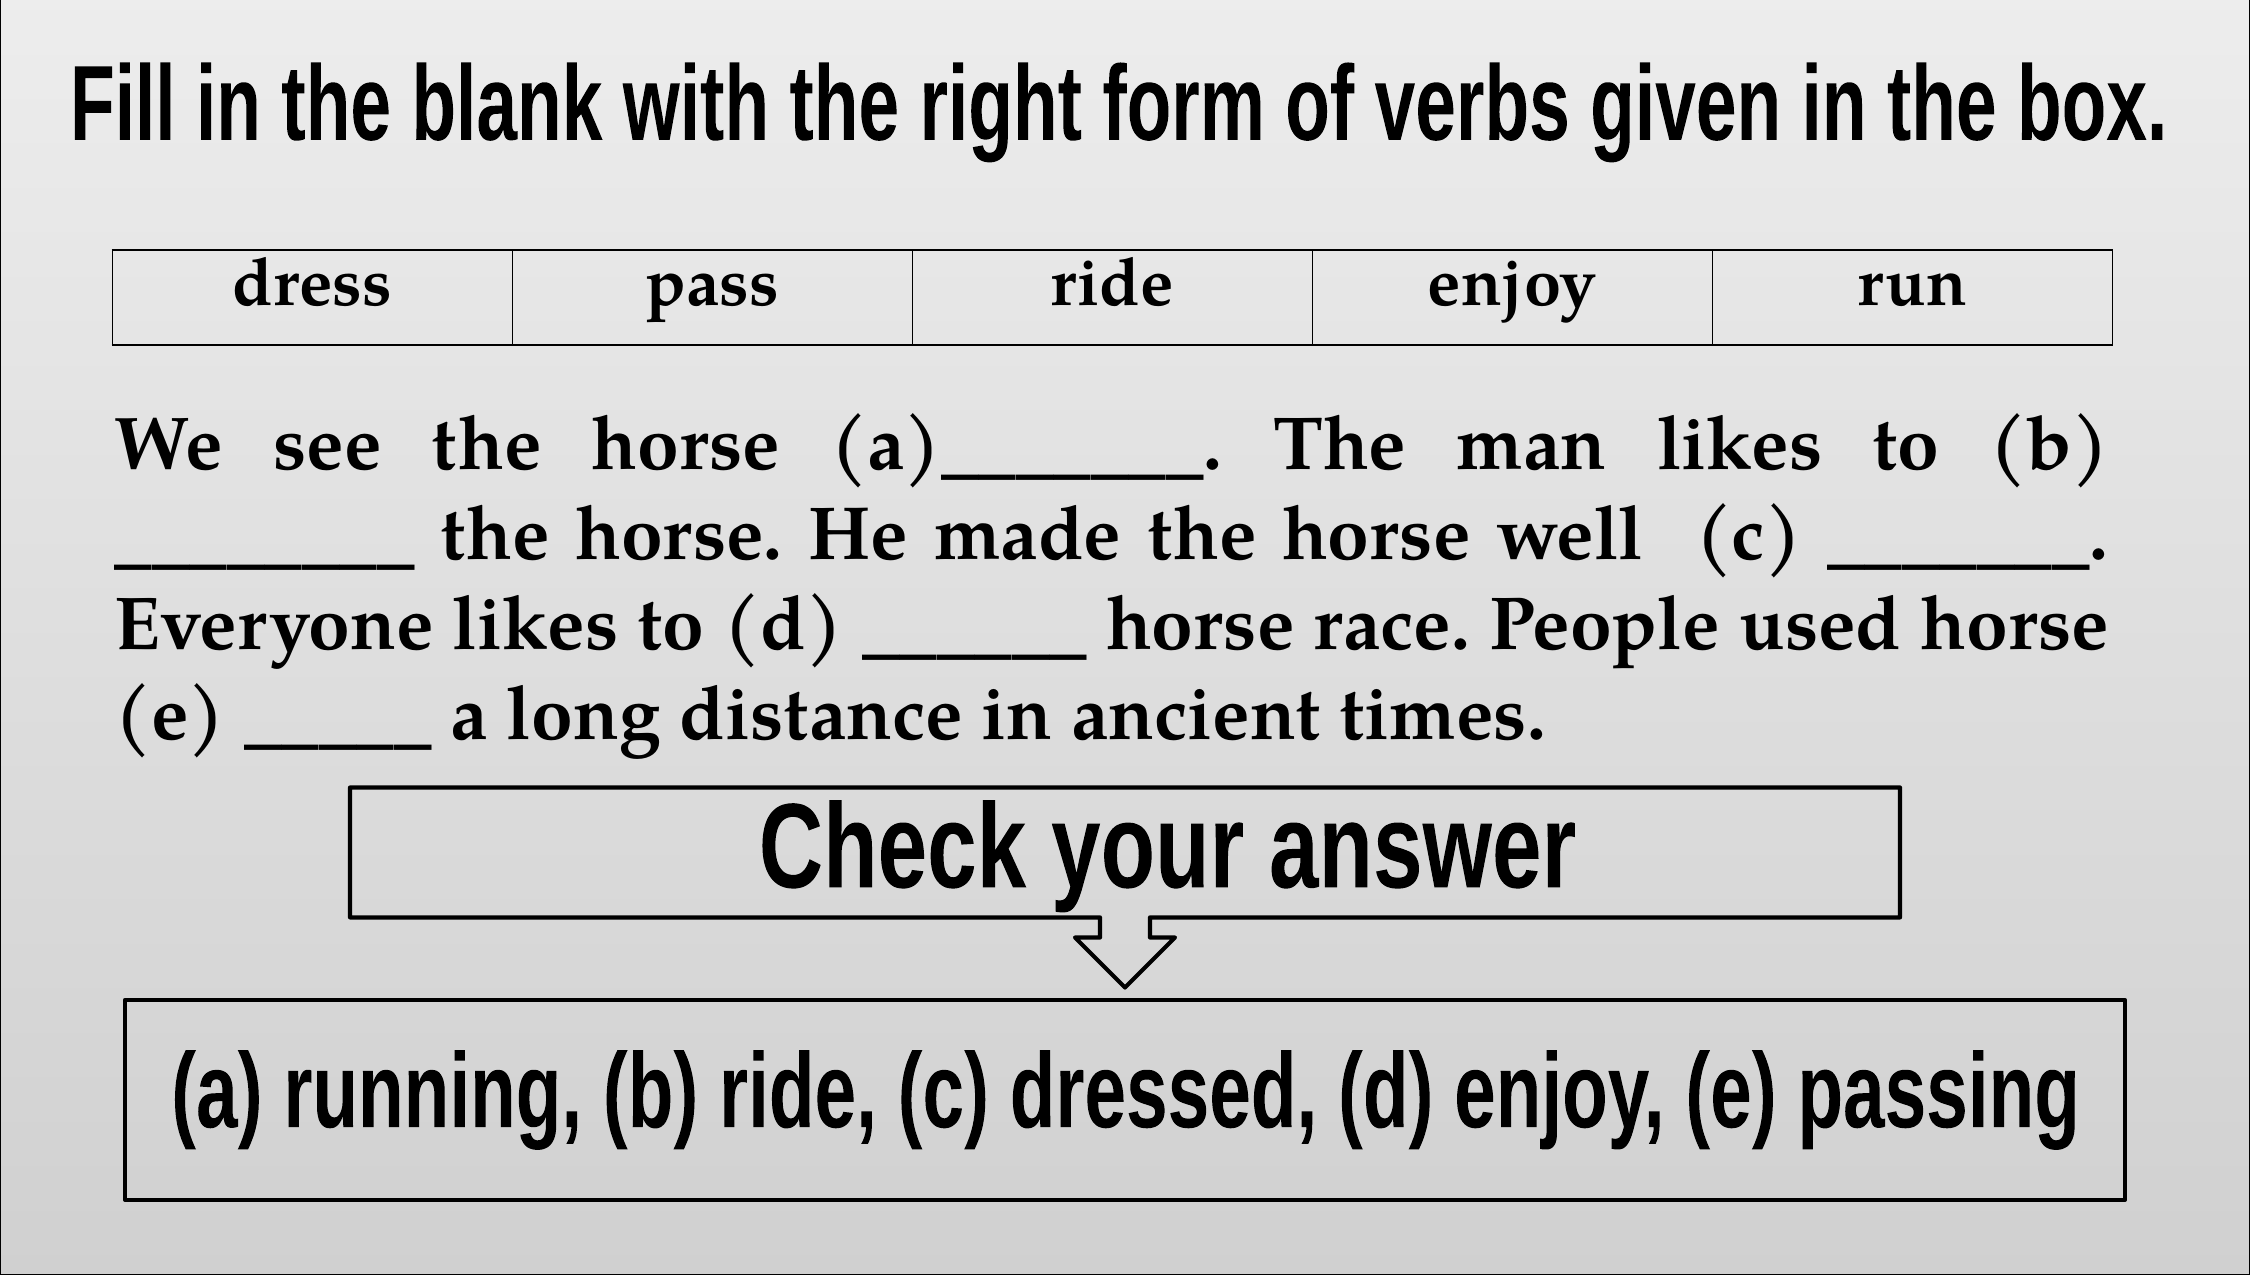

Fill in the blank with the right form of verbs given in the box.
| dress | pass | ride | enjoy | run |
| --- | --- | --- | --- | --- |
We see the horse (a)_______. The man likes to (b) ________ the horse. He made the horse well  (c) _______. Everyone likes to (d) ______ horse race. People used horse (e) _____ a long distance in ancient times.

Check your answer

(a) running, (b) ride, (c) dressed, (d) enjoy, (e) passing